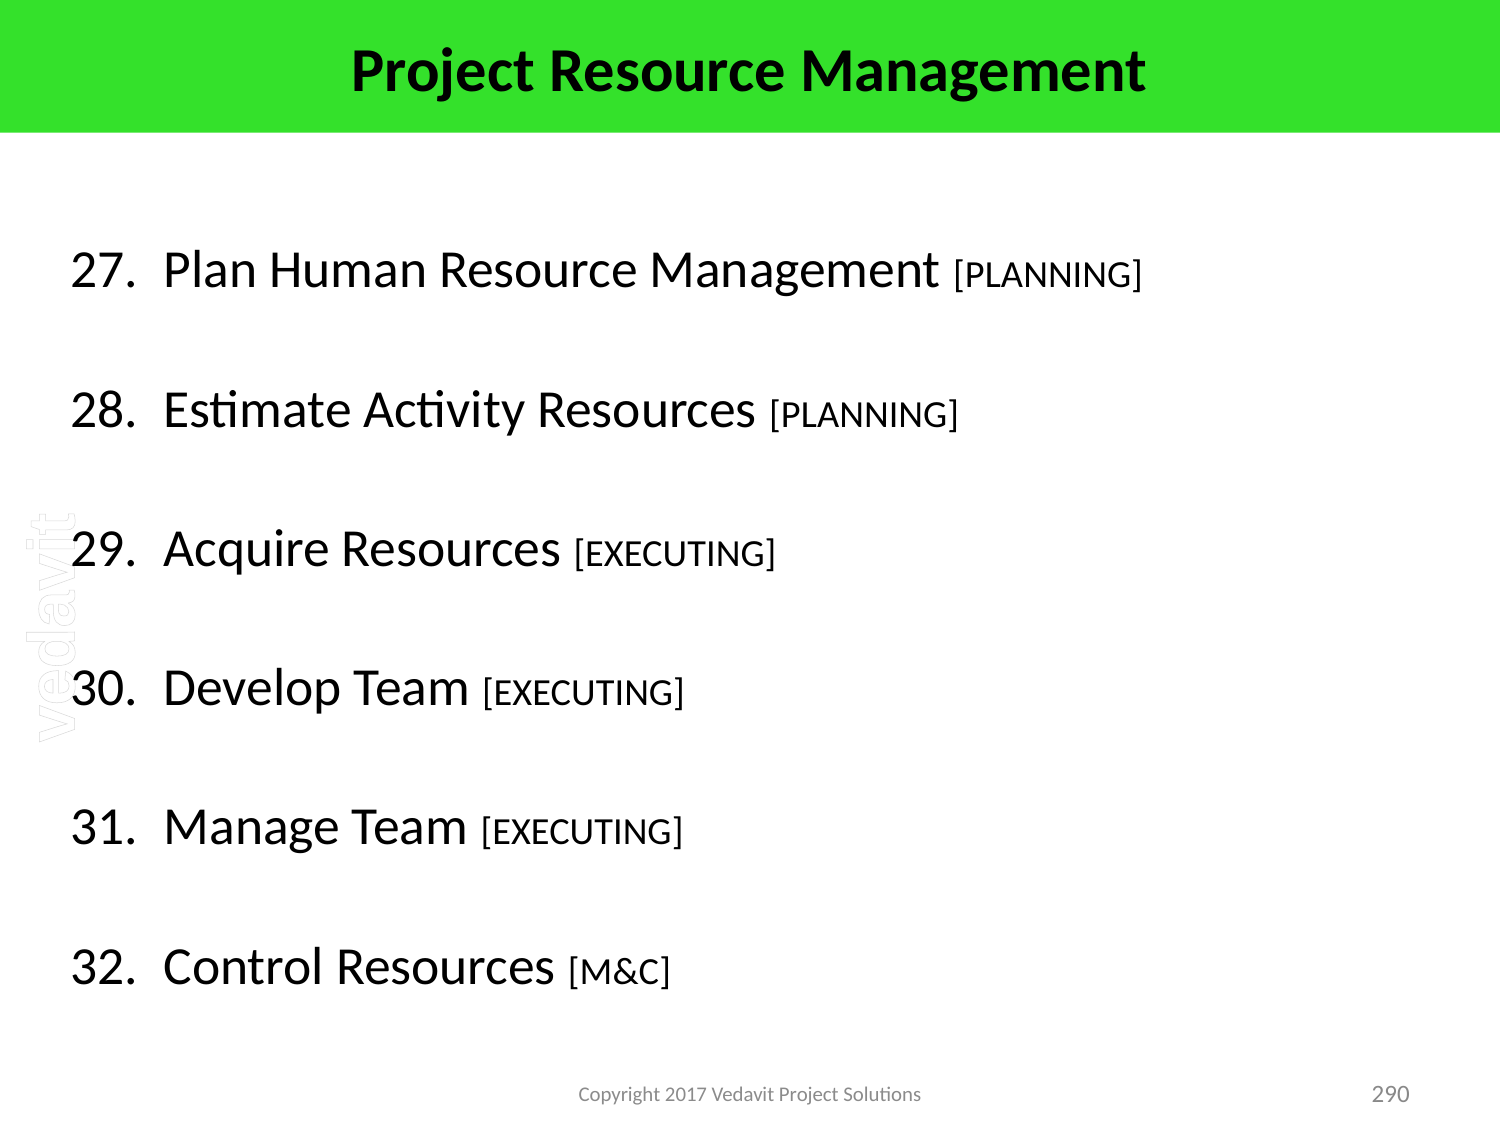

# Project Resource Management
Plan Human Resource Management [PLANNING]
Estimate Activity Resources [PLANNING]
Acquire Resources [EXECUTING]
Develop Team [EXECUTING]
Manage Team [EXECUTING]
Control Resources [M&C]

Copyright 2017 Vedavit Project Solutions
290